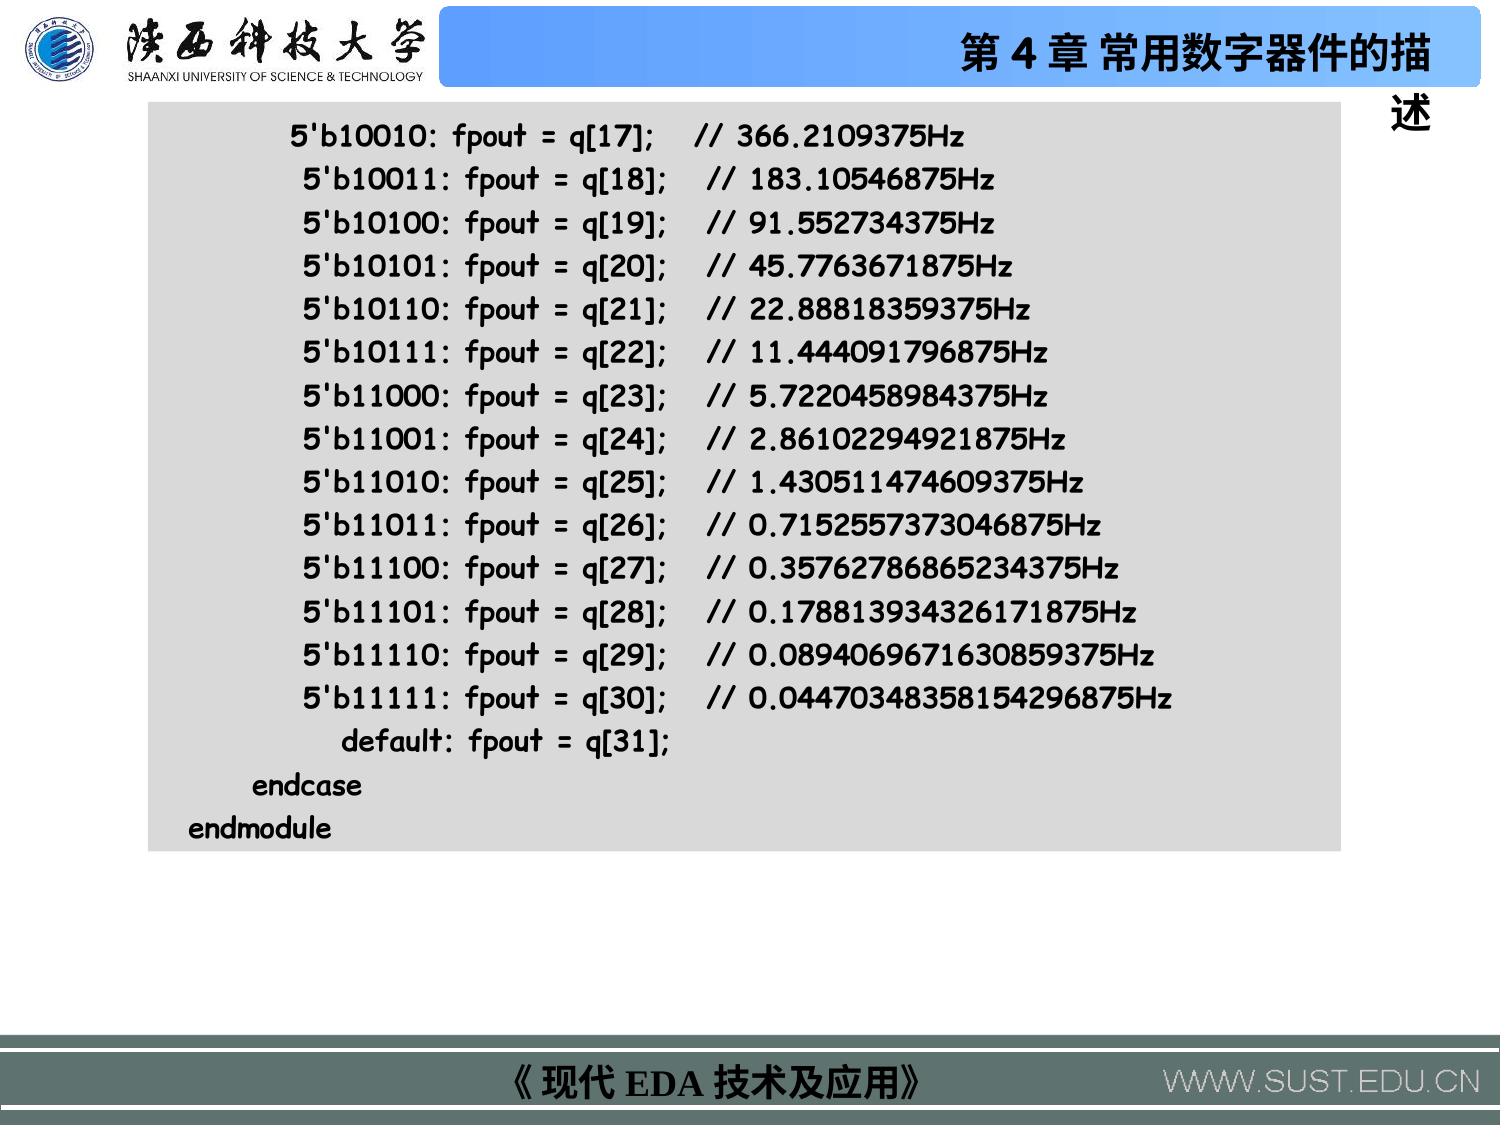

5'b10010: fpout = q[17];   // 366.2109375Hz
           5'b10011: fpout = q[18];   // 183.10546875Hz
           5'b10100: fpout = q[19];   // 91.552734375Hz
           5'b10101: fpout = q[20];   // 45.7763671875Hz
           5'b10110: fpout = q[21];   // 22.88818359375Hz
           5'b10111: fpout = q[22];   // 11.444091796875Hz
           5'b11000: fpout = q[23];   // 5.7220458984375Hz
           5'b11001: fpout = q[24];   // 2.86102294921875Hz
           5'b11010: fpout = q[25];   // 1.430511474609375Hz
           5'b11011: fpout = q[26];   // 0.7152557373046875Hz
           5'b11100: fpout = q[27];   // 0.35762786865234375Hz
           5'b11101: fpout = q[28];   // 0.178813934326171875Hz
           5'b11110: fpout = q[29];   // 0.0894069671630859375Hz
           5'b11111: fpout = q[30];   // 0.04470348358154296875Hz
              default: fpout = q[31];
       endcase
  endmodule